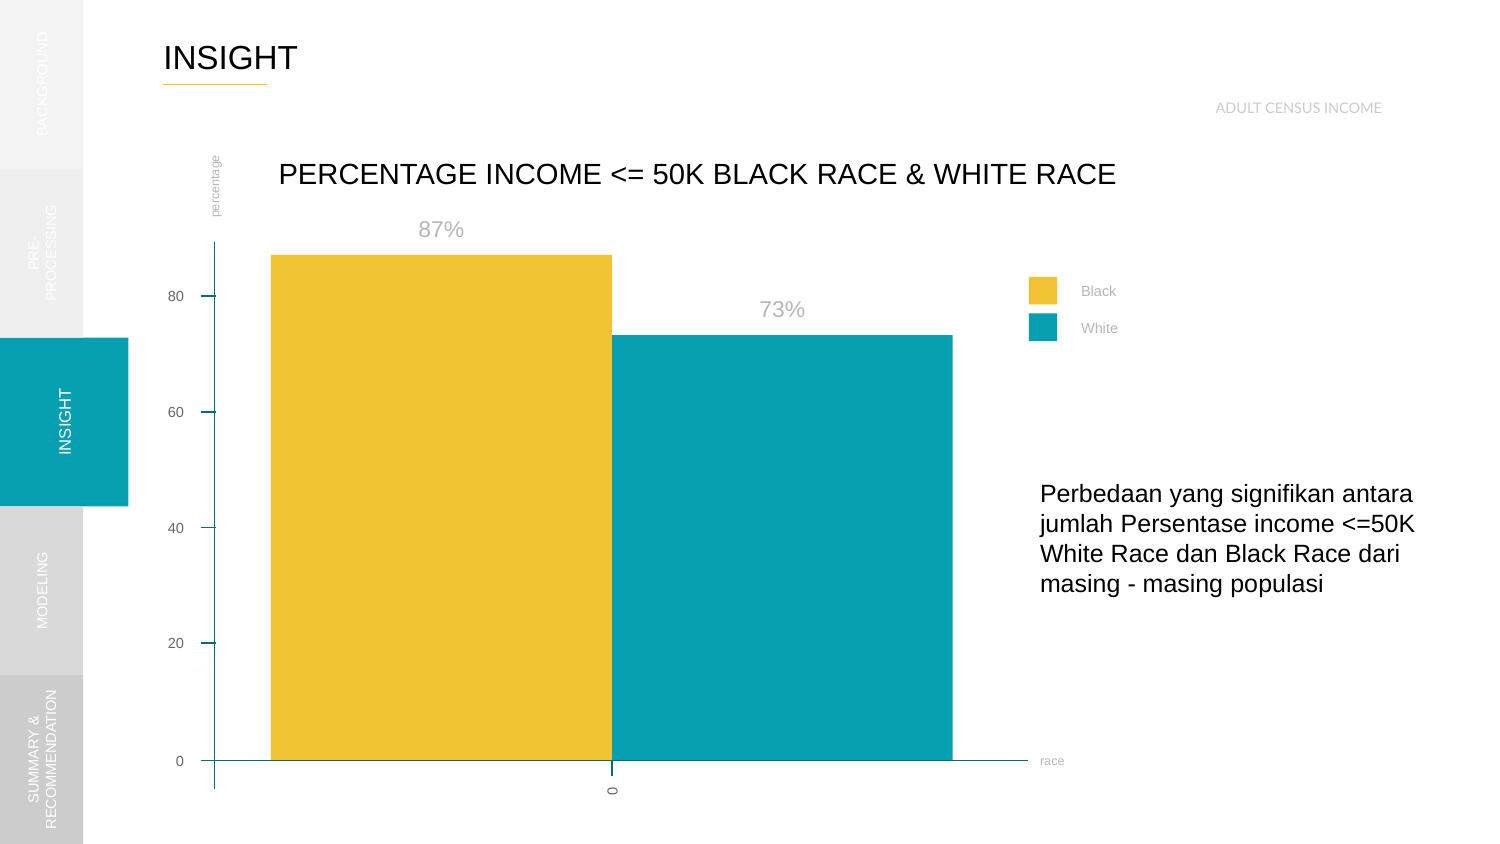

INSIGHT
BACKGROUND
ADULT CENSUS INCOME
percentage
87%

80
73%

60
40
20
race
0
0
PERCENTAGE INCOME <= 50K BLACK RACE & WHITE RACE
PRE-
PROCESSING

Black
White

INSIGHT
Perbedaan yang signifikan antara jumlah Persentase income <=50K White Race dan Black Race dari masing - masing populasi
MODELING
SUMMARY &
RECOMMENDATION